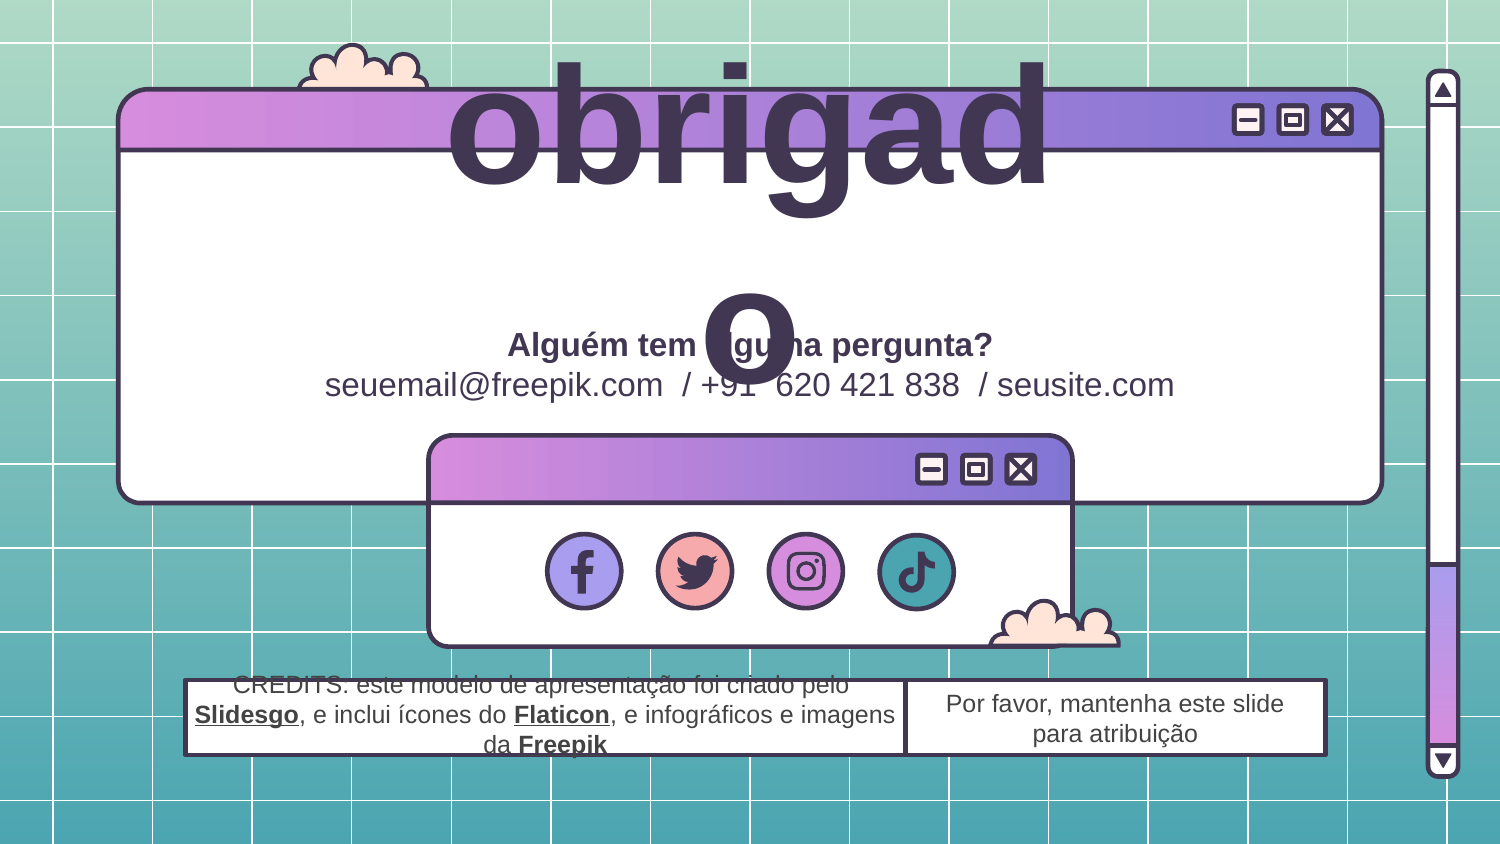

# obrigado
Alguém tem alguma pergunta?
seuemail@freepik.com  / +91  620 421 838  / seusite.com

Por favor, mantenha este slide para atribuição